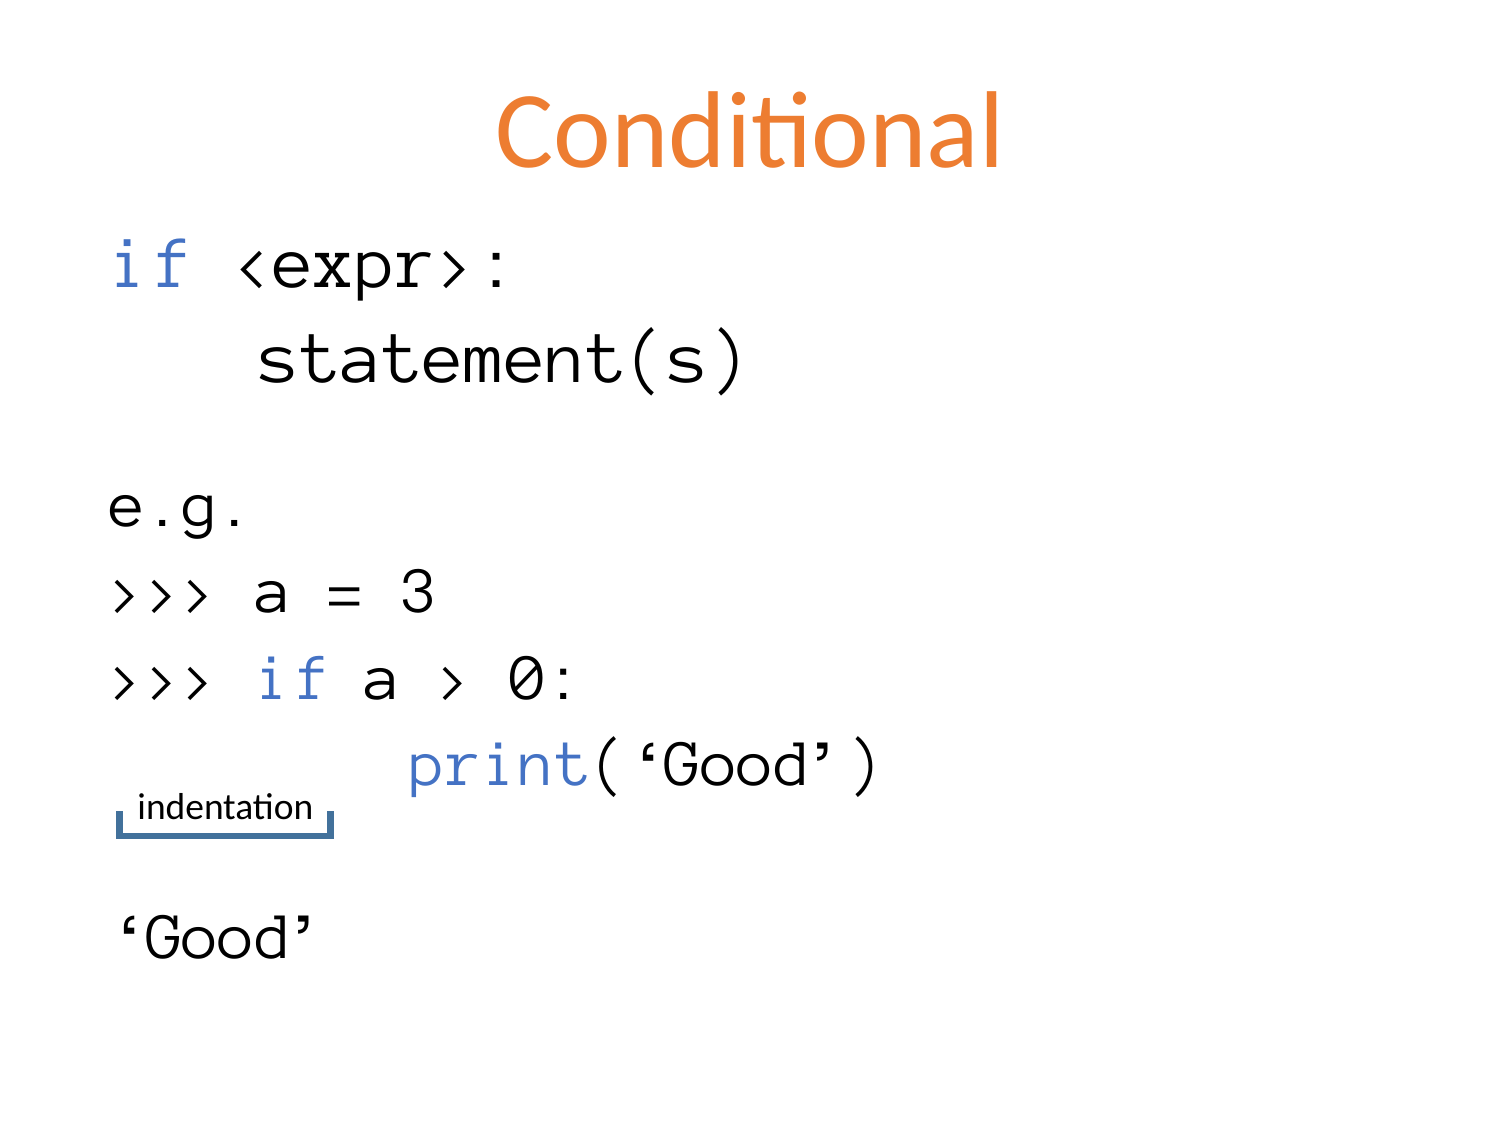

# Conditional
if <expr>:
	statement(s)

e.g.
>>> a = 3
>>> if a > 0:
		print(‘Good’)

‘Good’
indentation